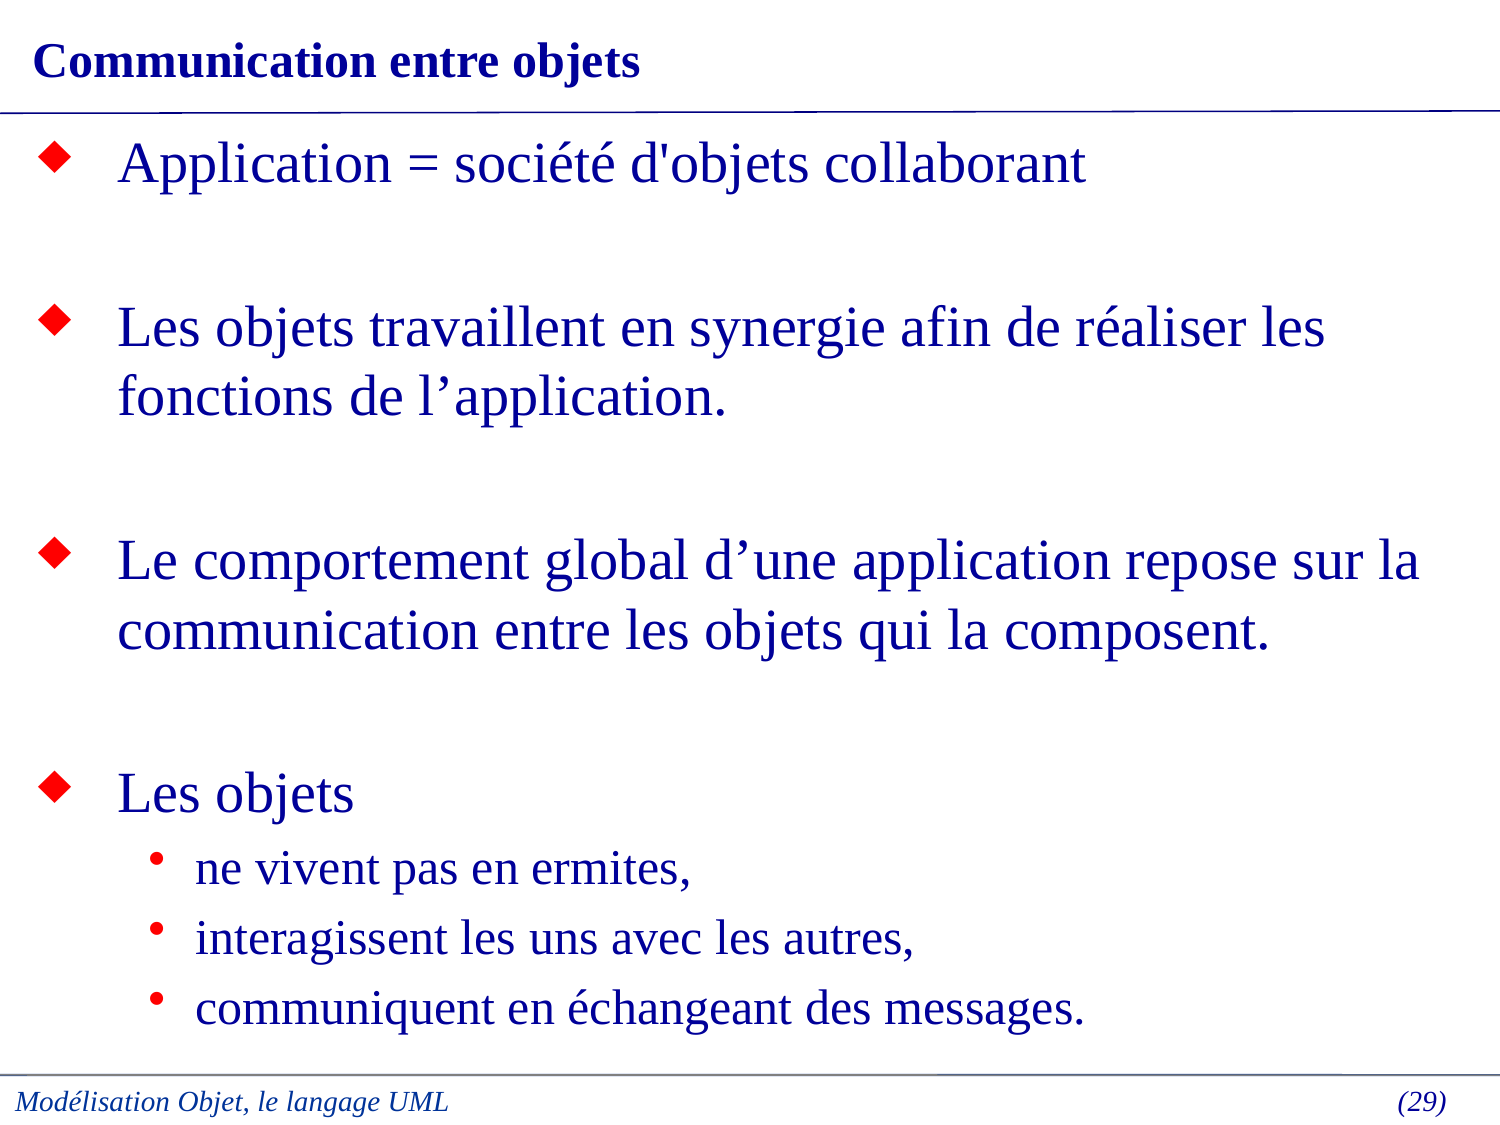

# Communication entre objets
Application = société d'objets collaborant

Les objets travaillent en synergie afin de réaliser les fonctions de l’application.

Le comportement global d’une application repose sur la communication entre les objets qui la composent.

Les objets
ne vivent pas en ermites,
interagissent les uns avec les autres,
communiquent en échangeant des messages.
Modélisation Objet, le langage UML
 (29)